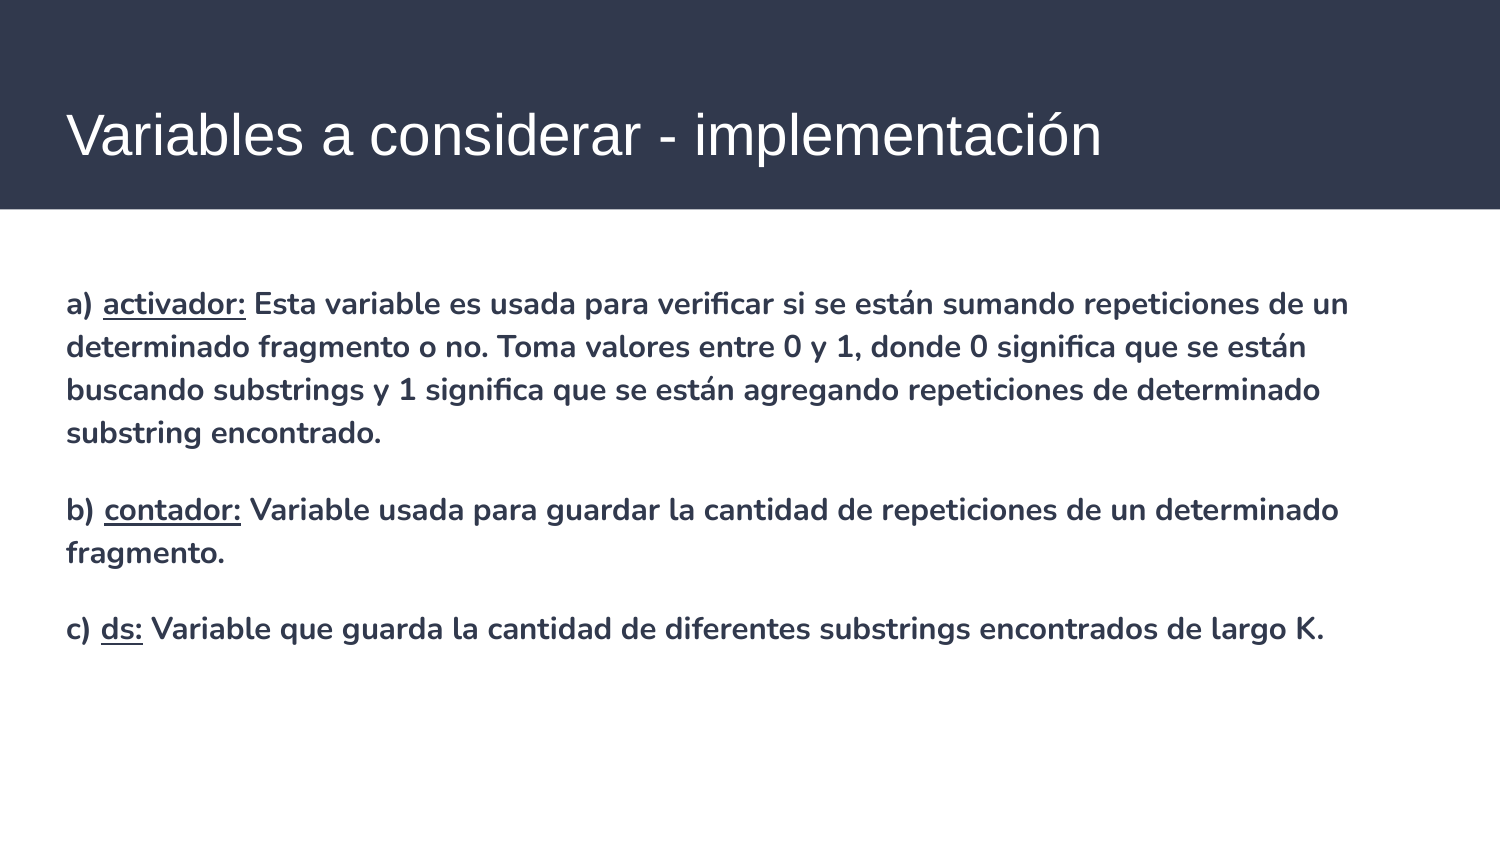

# Variables a considerar - implementación
a) activador: Esta variable es usada para verificar si se están sumando repeticiones de un determinado fragmento o no. Toma valores entre 0 y 1, donde 0 significa que se están buscando substrings y 1 significa que se están agregando repeticiones de determinado substring encontrado.
b) contador: Variable usada para guardar la cantidad de repeticiones de un determinado fragmento.
c) ds: Variable que guarda la cantidad de diferentes substrings encontrados de largo K.